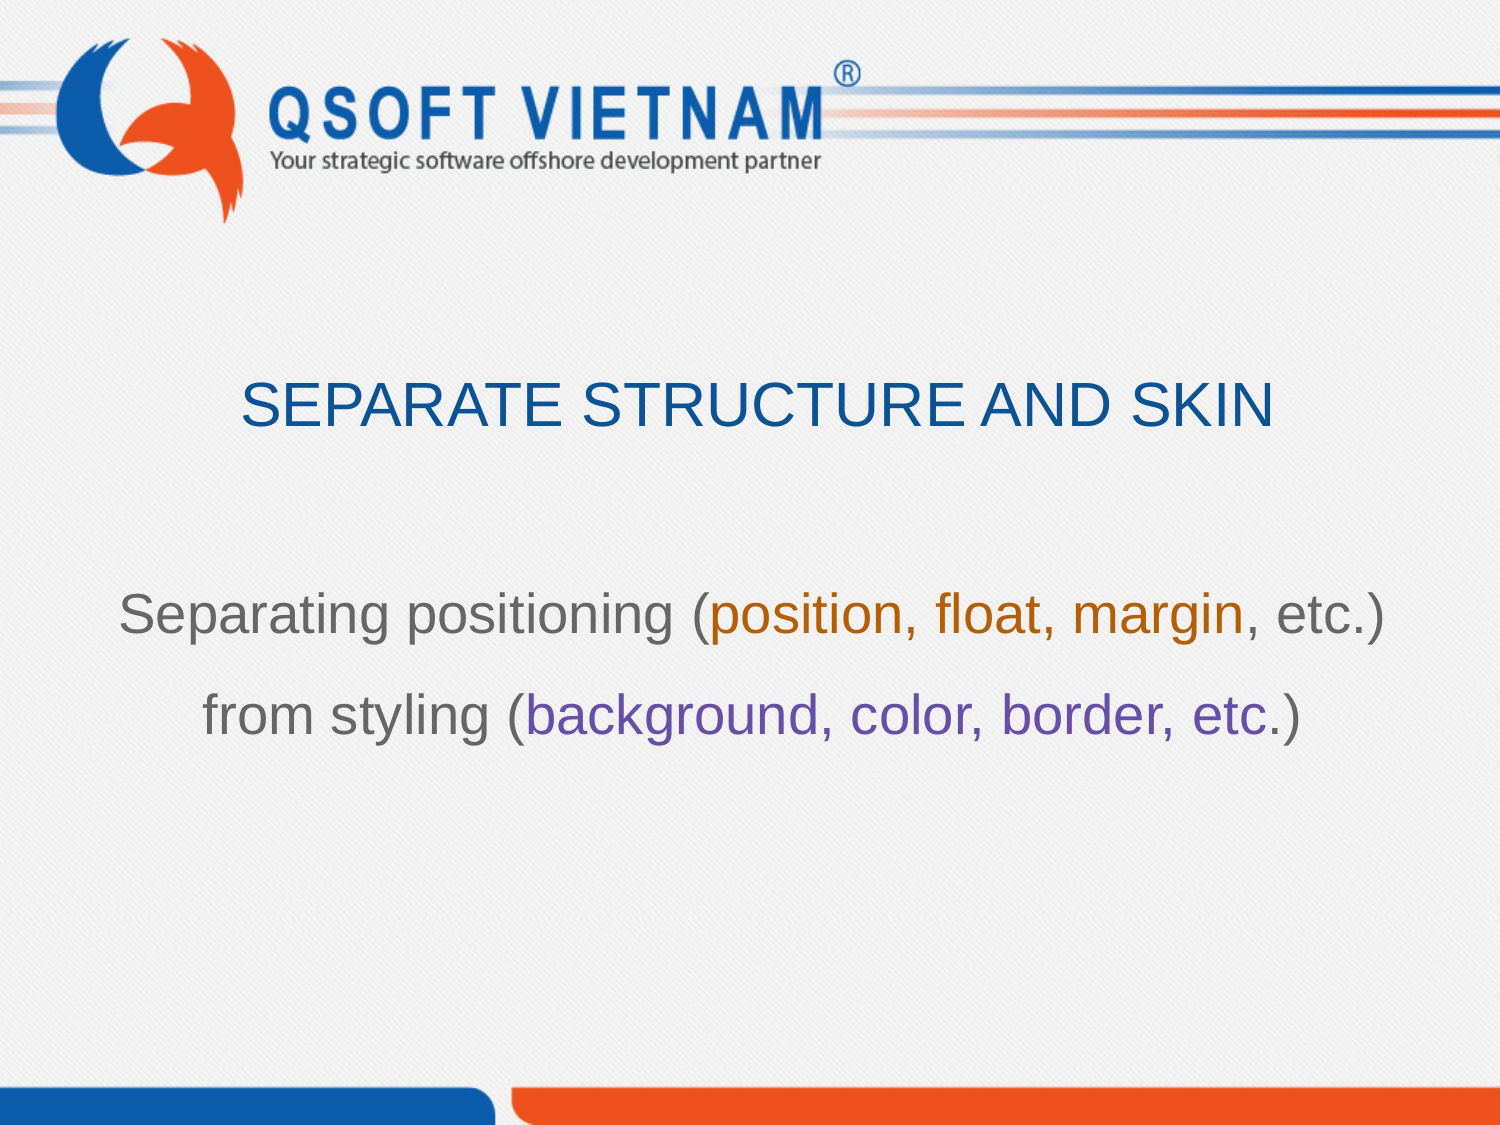

SEPARATE STRUCTURE AND SKIN
Separating positioning (position, float, margin, etc.) from styling (background, color, border, etc.)